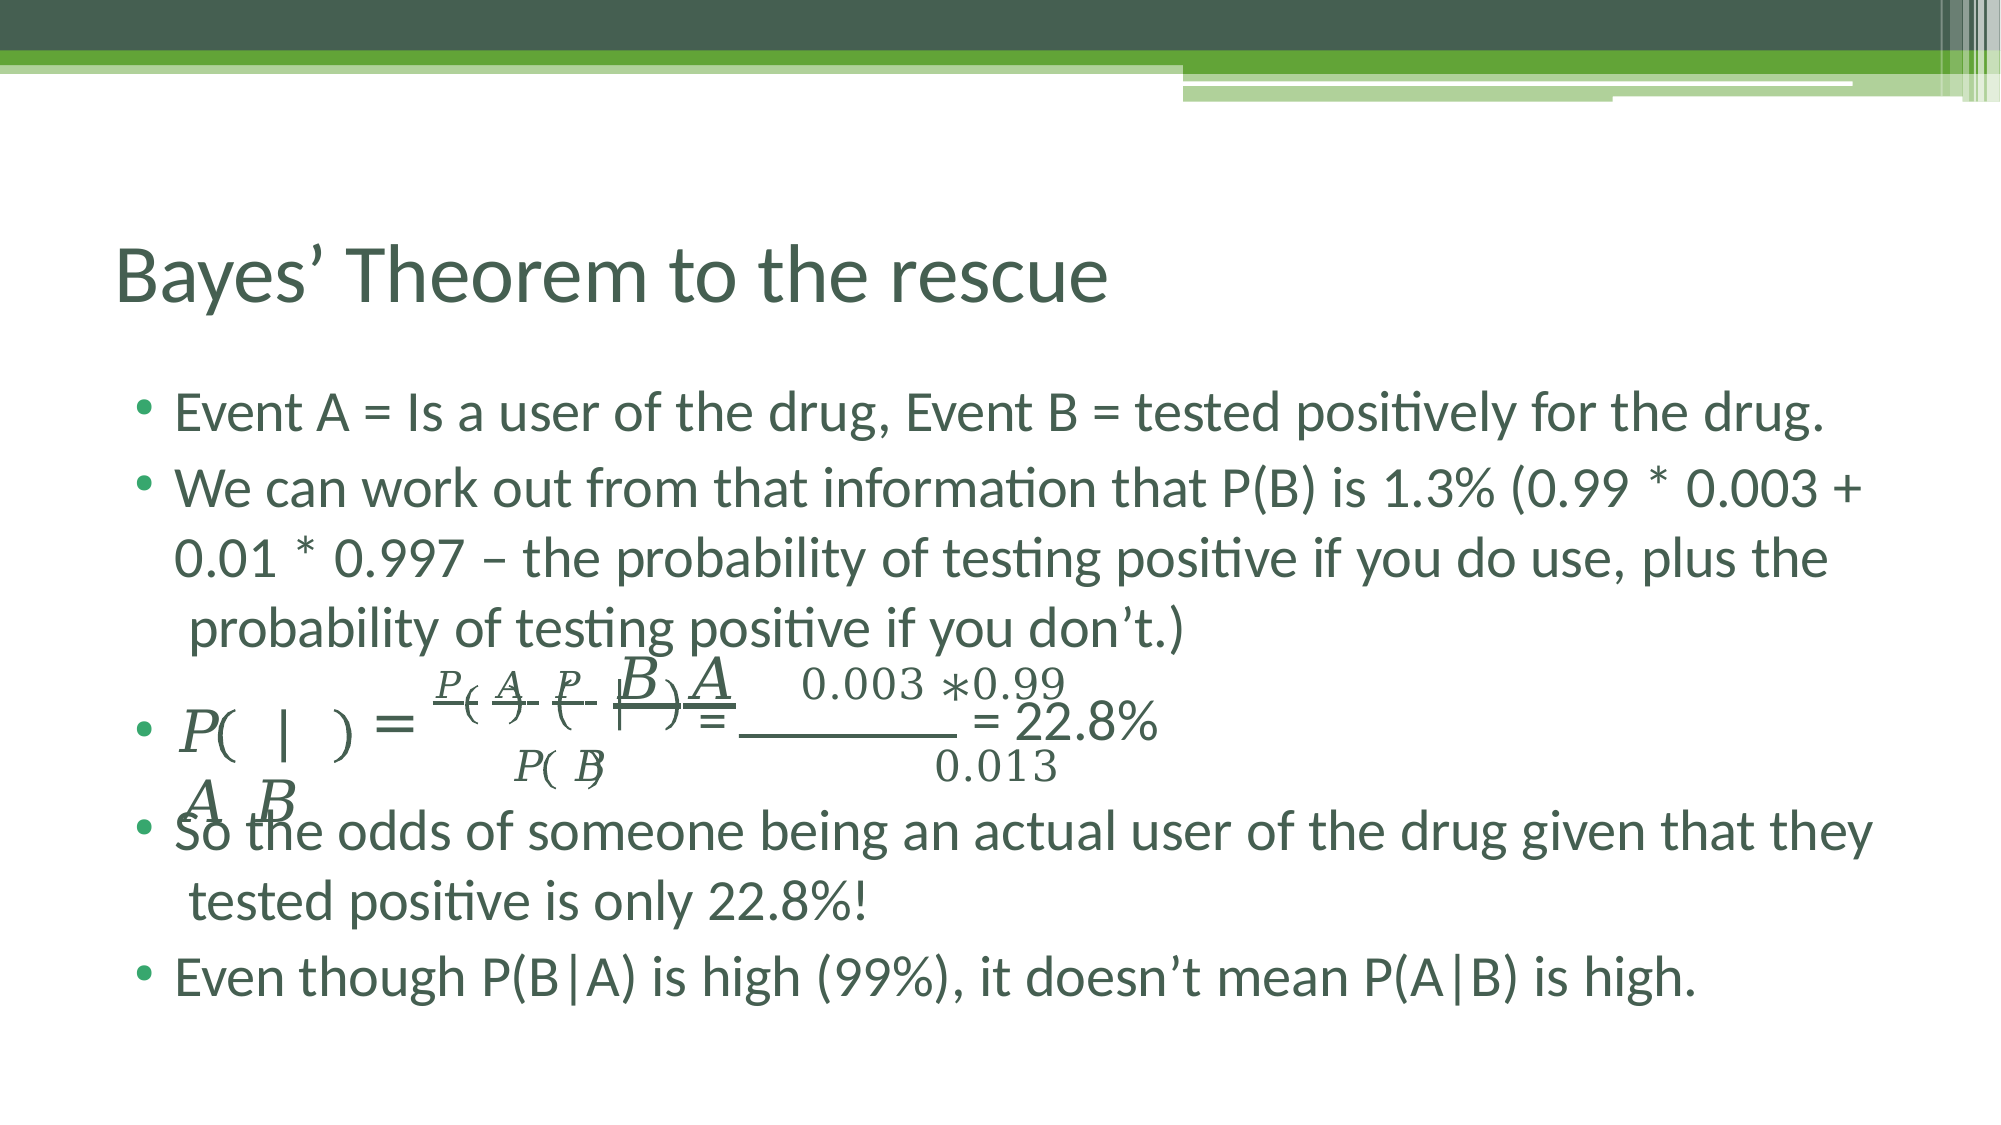

# Bayes’ Theorem to the rescue
Event A = Is a user of the drug, Event B = tested positively for the drug.
We can work out from that information that P(B) is 1.3% (0.99 * 0.003 +
0.01 * 0.997 – the probability of testing positive if you do use, plus the  probability of testing positive if you don’t.)
𝑃 𝐴 𝑃 𝐵 𝐴	0.003 ∗0.99
=	=	= 22.8%
𝑃 𝐵	0.013

𝑃	𝐴 𝐵

So the odds of someone being an actual user of the drug given that they  tested positive is only 22.8%!
Even though P(B|A) is high (99%), it doesn’t mean P(A|B) is high.